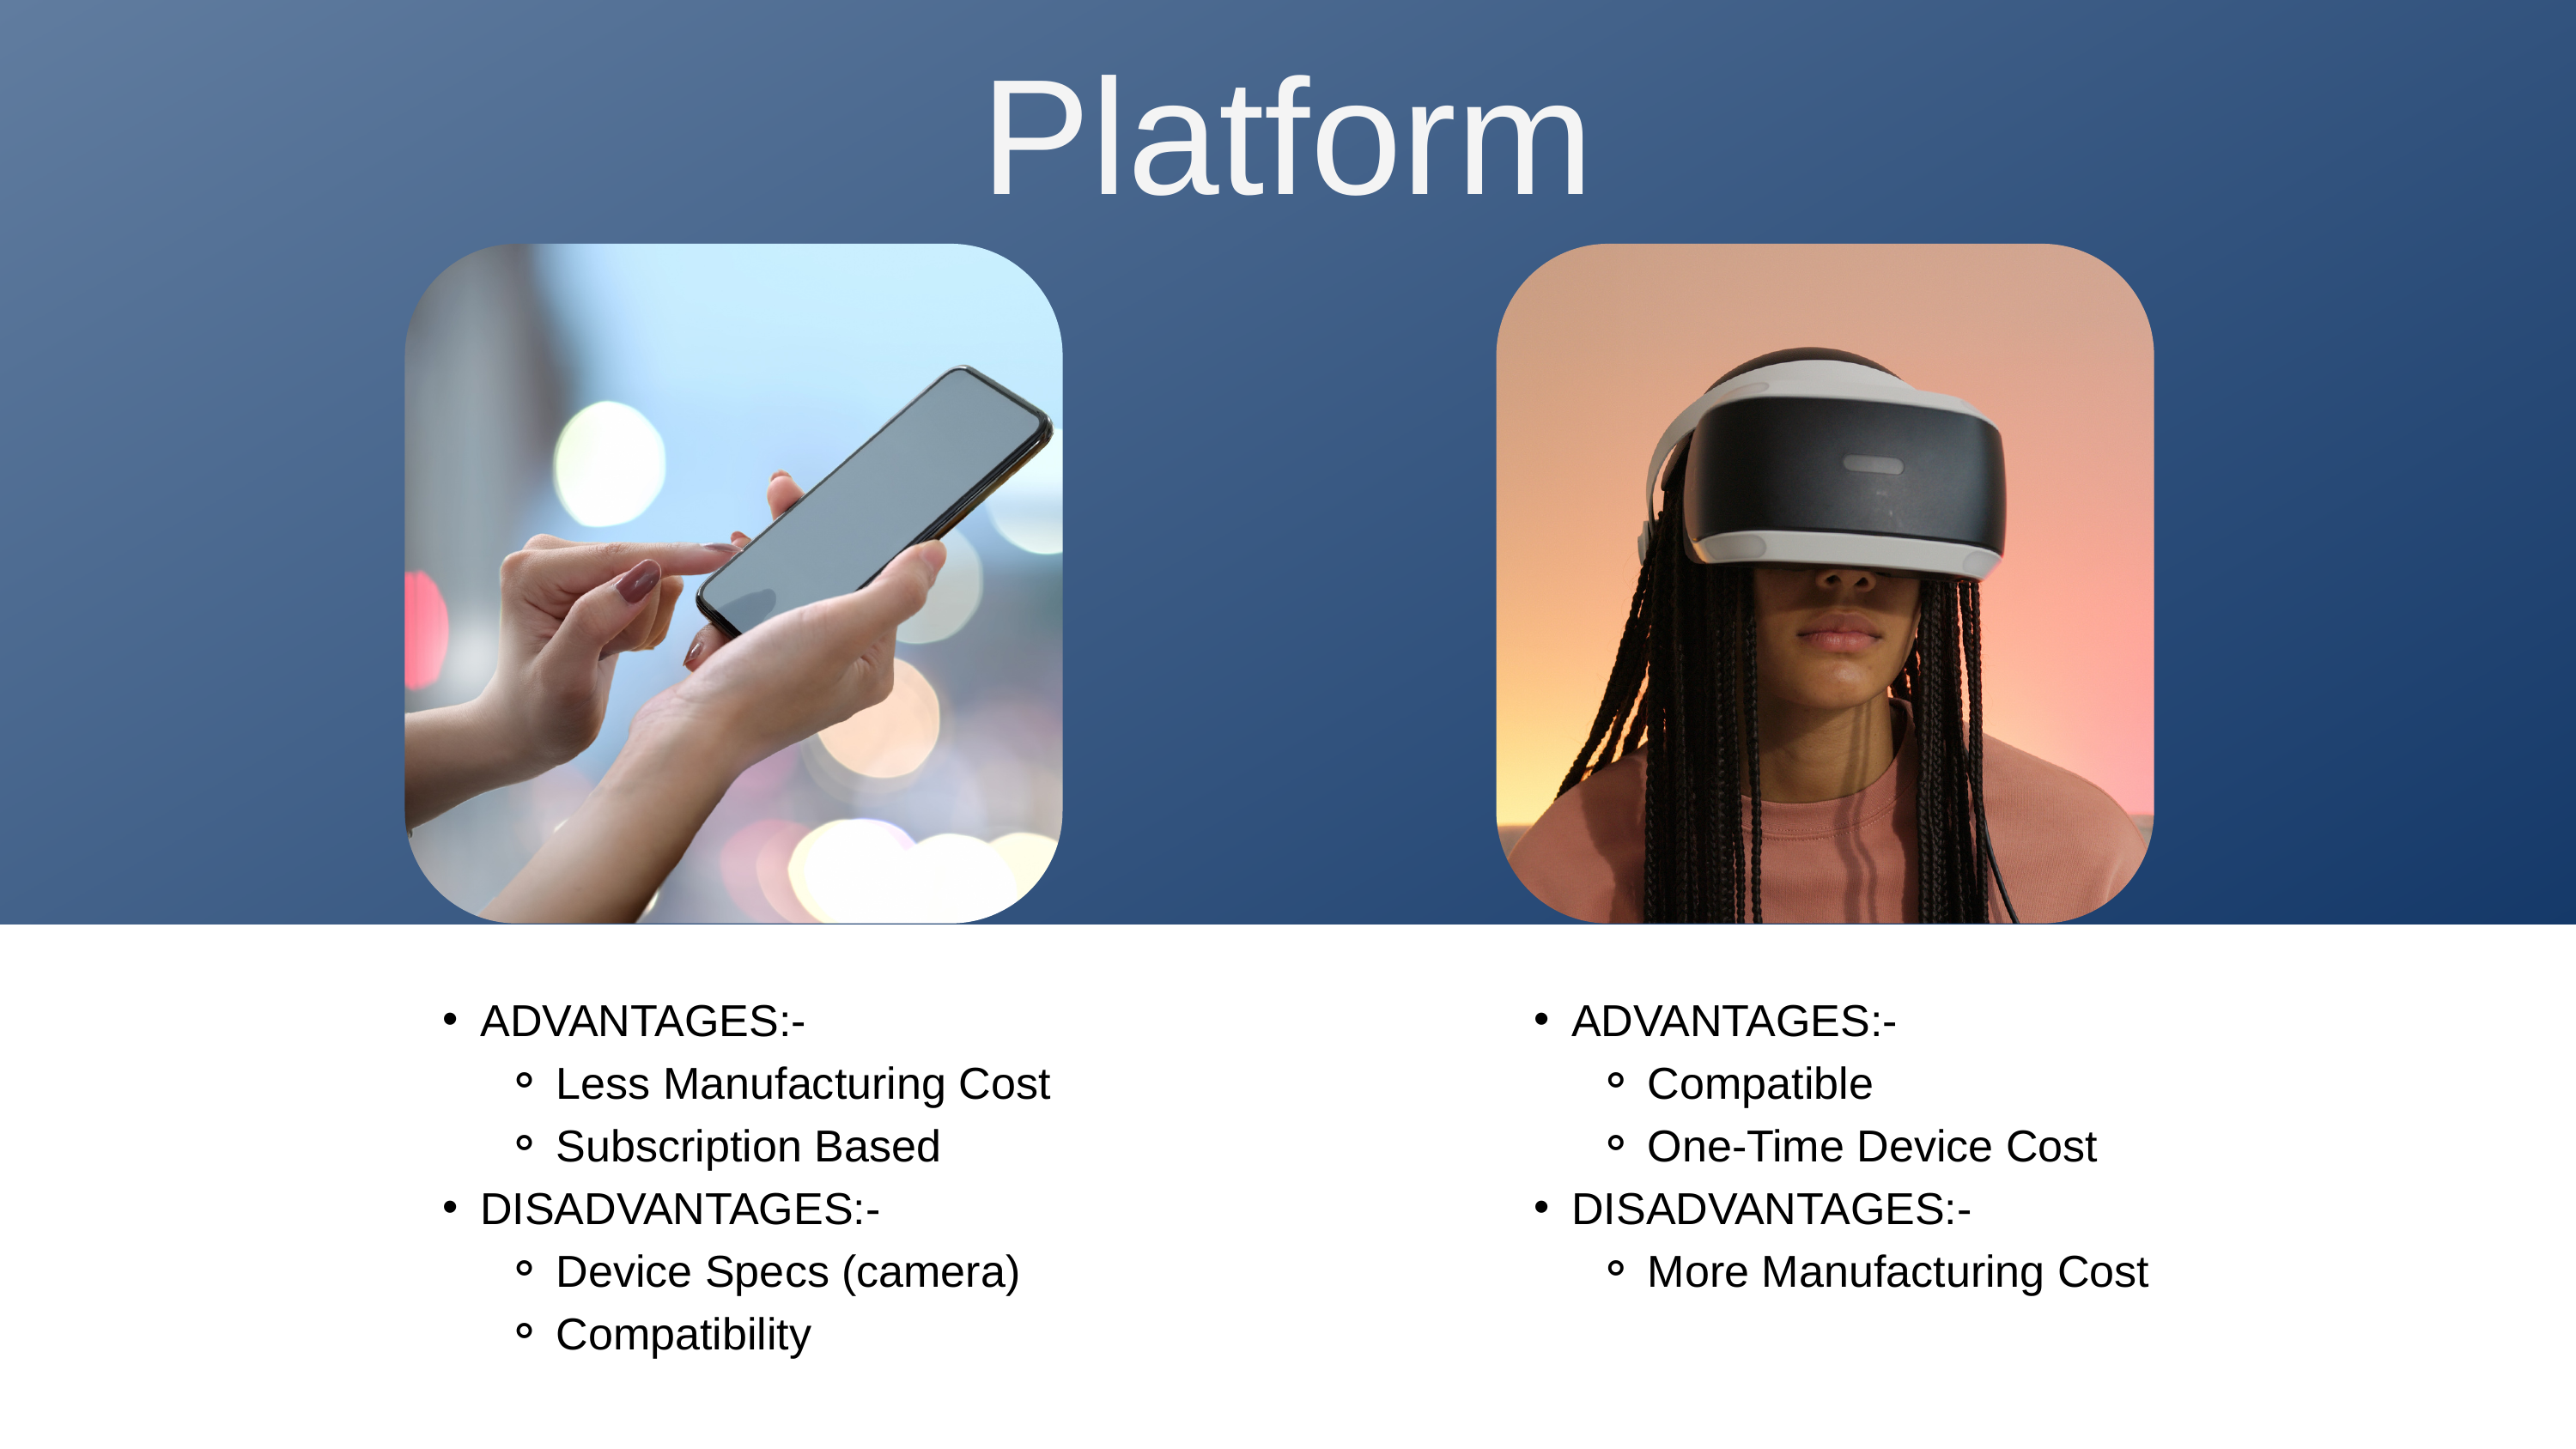

Platform

ADVANTAGES:-
Less Manufacturing Cost
Subscription Based
DISADVANTAGES:-
Device Specs (camera)
Compatibility
ADVANTAGES:-
Compatible
One-Time Device Cost
DISADVANTAGES:-
More Manufacturing Cost